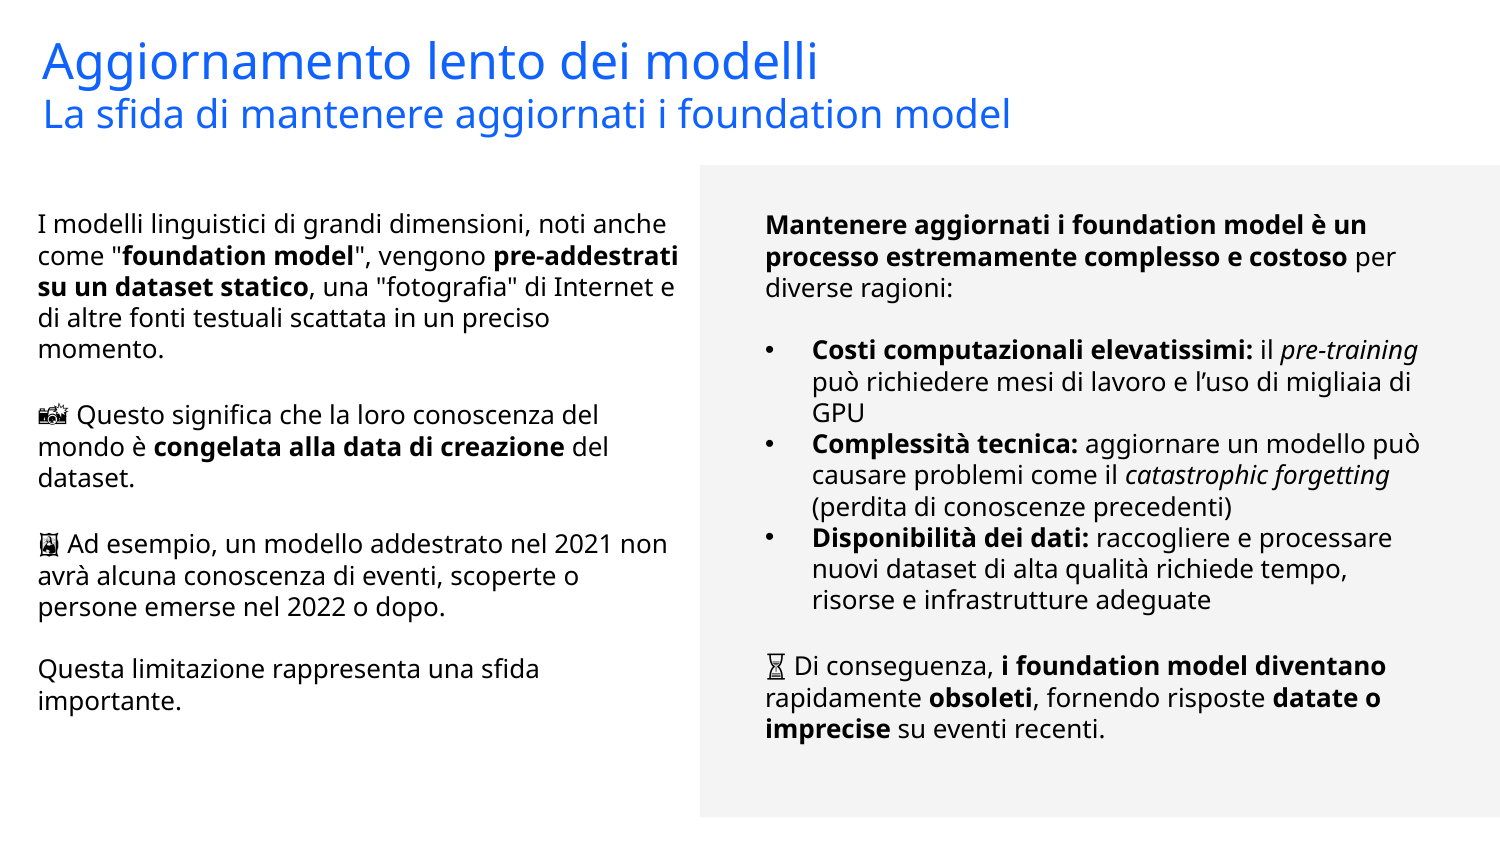

Aggiornamento lento dei modelli
La sfida di mantenere aggiornati i foundation model

Mantenere aggiornati i foundation model è un processo estremamente complesso e costoso per diverse ragioni:

Costi computazionali elevatissimi: il pre-training può richiedere mesi di lavoro e l’uso di migliaia di GPU
Complessità tecnica: aggiornare un modello può causare problemi come il catastrophic forgetting (perdita di conoscenze precedenti)
Disponibilità dei dati: raccogliere e processare nuovi dataset di alta qualità richiede tempo, risorse e infrastrutture adeguate

⏳ Di conseguenza, i foundation model diventano rapidamente obsoleti, fornendo risposte datate o imprecise su eventi recenti.
I modelli linguistici di grandi dimensioni, noti anche come "foundation model", vengono pre-addestrati su un dataset statico, una "fotografia" di Internet e di altre fonti testuali scattata in un preciso momento.

📸 Questo significa che la loro conoscenza del mondo è congelata alla data di creazione del dataset.

🖼️ Ad esempio, un modello addestrato nel 2021 non avrà alcuna conoscenza di eventi, scoperte o persone emerse nel 2022 o dopo.

Questa limitazione rappresenta una sfida importante.